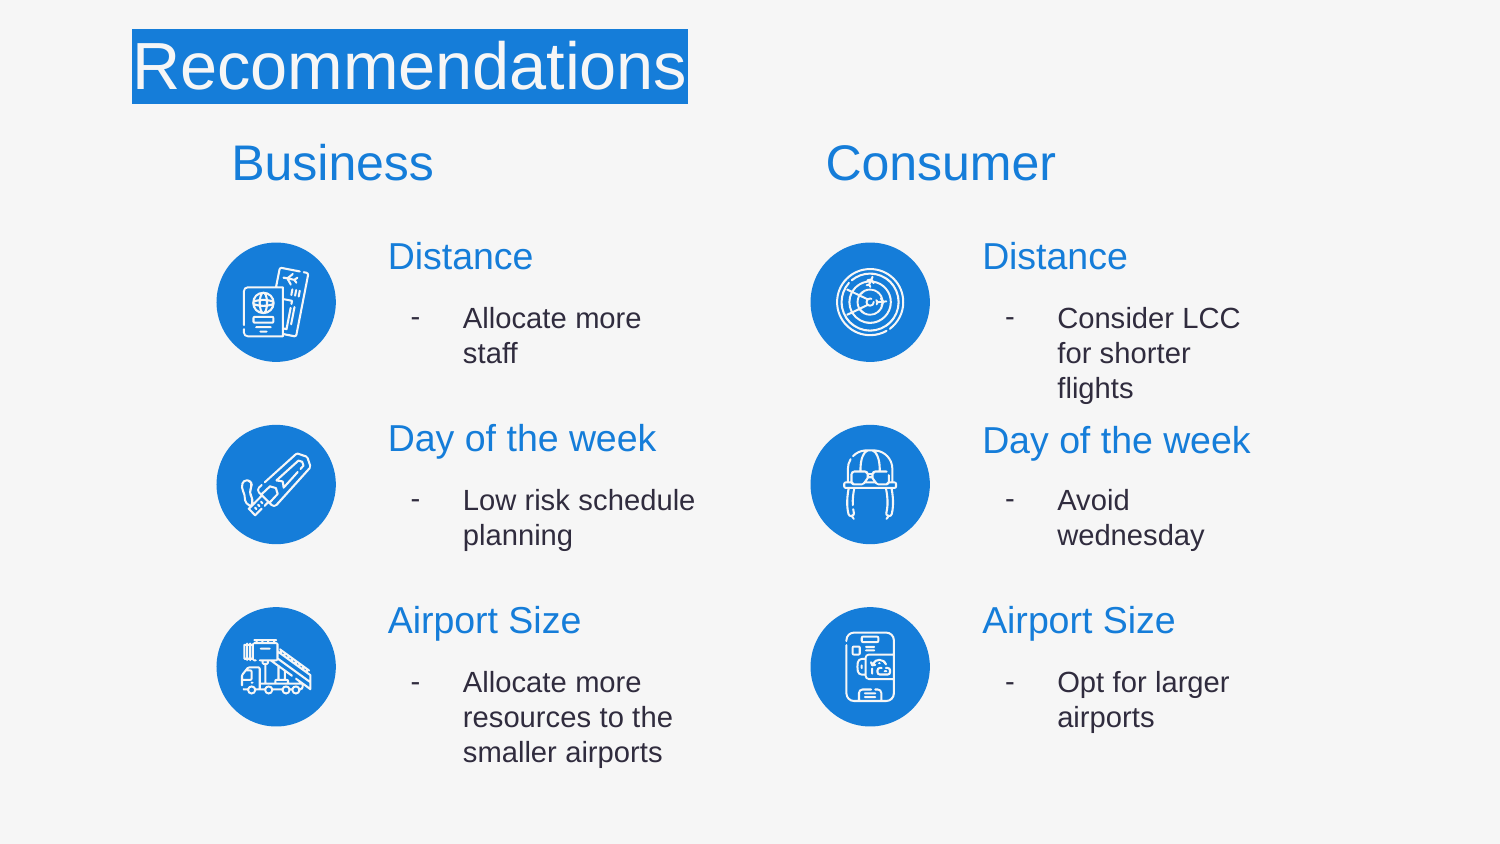

# Recommendations
Business
Consumer
Distance
Distance

Allocate more staff
Consider LCC for shorter flights
Day of the week
Day of the week

Avoid wednesday
Low risk schedule planning
Airport Size
Airport Size

Opt for larger airports
Allocate more resources to the smaller airports